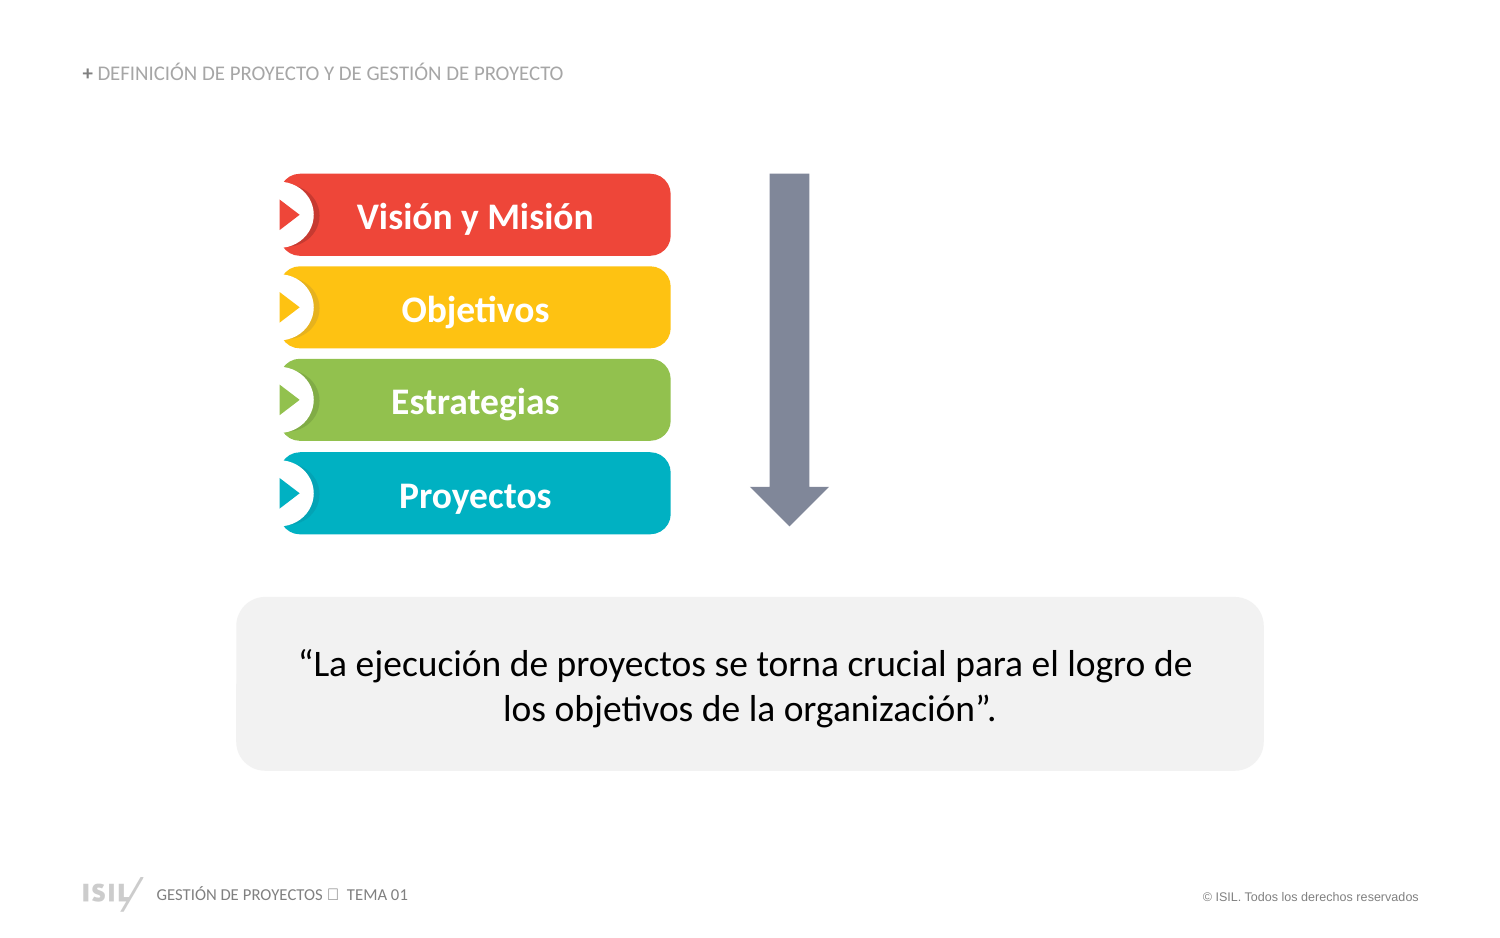

+ DEFINICIÓN DE PROYECTO Y DE GESTIÓN DE PROYECTO
Visión y Misión

Objetivos

Estrategias

Proyectos

“La ejecución de proyectos se torna crucial para el logro de
los objetivos de la organización”.